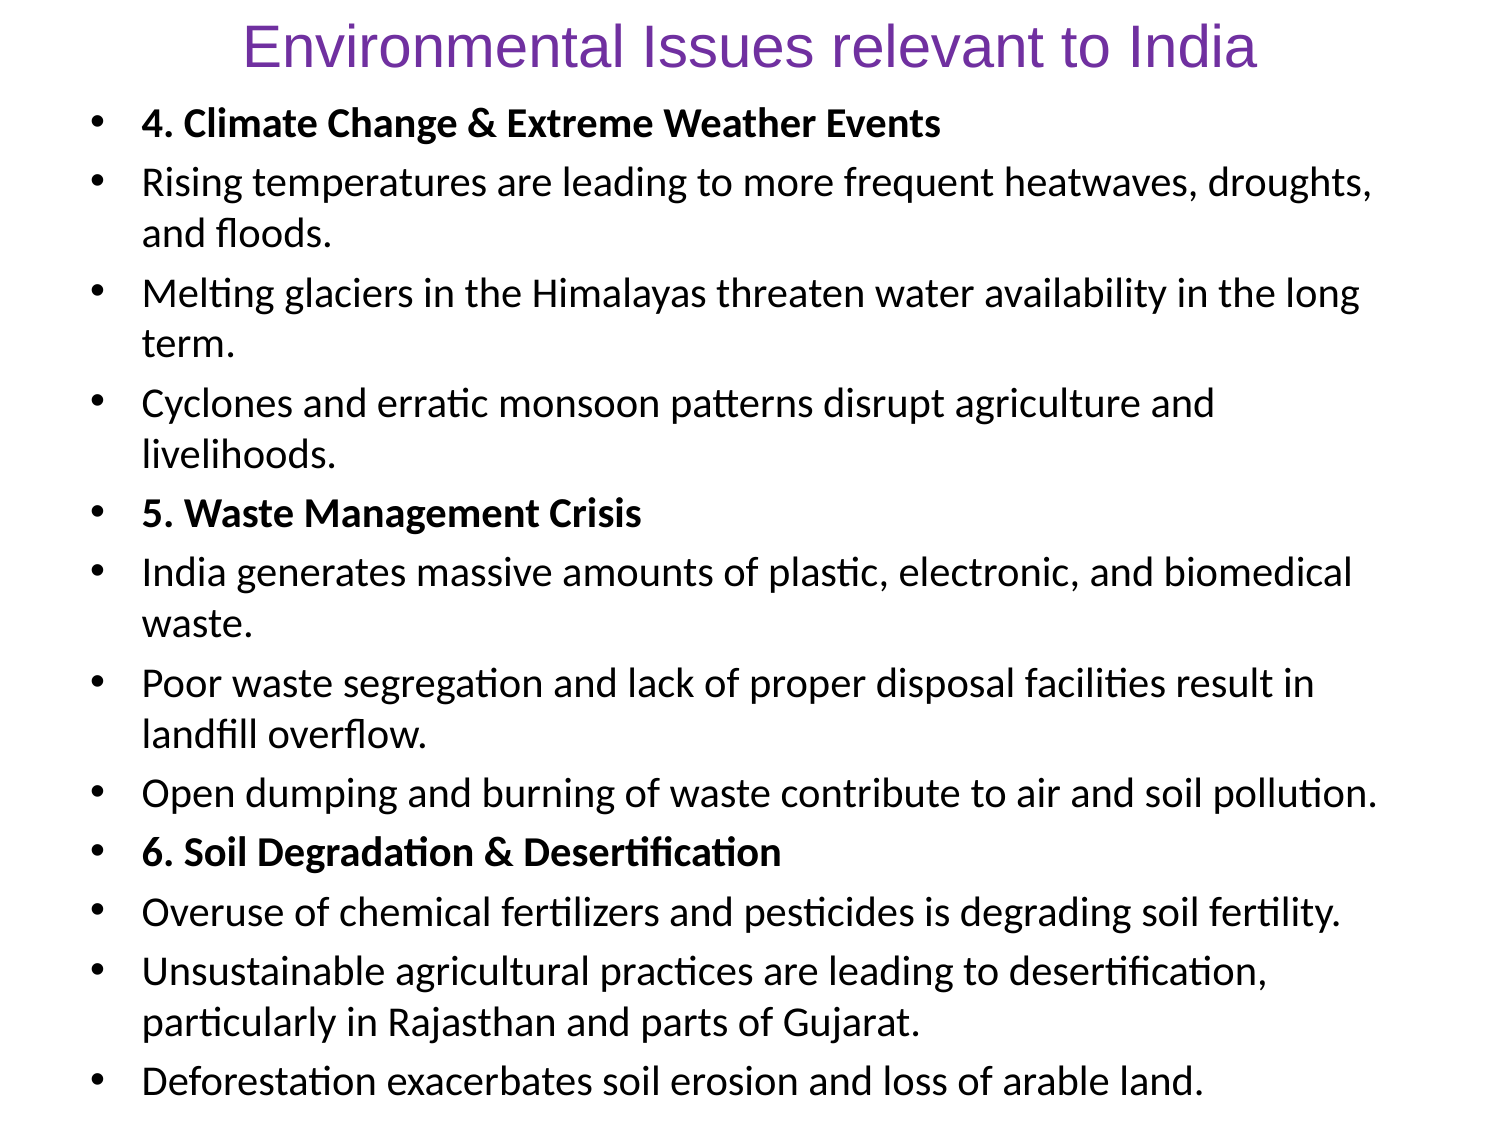

# Environmental Issues relevant to India
4. Climate Change & Extreme Weather Events
Rising temperatures are leading to more frequent heatwaves, droughts, and floods.
Melting glaciers in the Himalayas threaten water availability in the long term.
Cyclones and erratic monsoon patterns disrupt agriculture and livelihoods.
5. Waste Management Crisis
India generates massive amounts of plastic, electronic, and biomedical waste.
Poor waste segregation and lack of proper disposal facilities result in landfill overflow.
Open dumping and burning of waste contribute to air and soil pollution.
6. Soil Degradation & Desertification
Overuse of chemical fertilizers and pesticides is degrading soil fertility.
Unsustainable agricultural practices are leading to desertification, particularly in Rajasthan and parts of Gujarat.
Deforestation exacerbates soil erosion and loss of arable land.